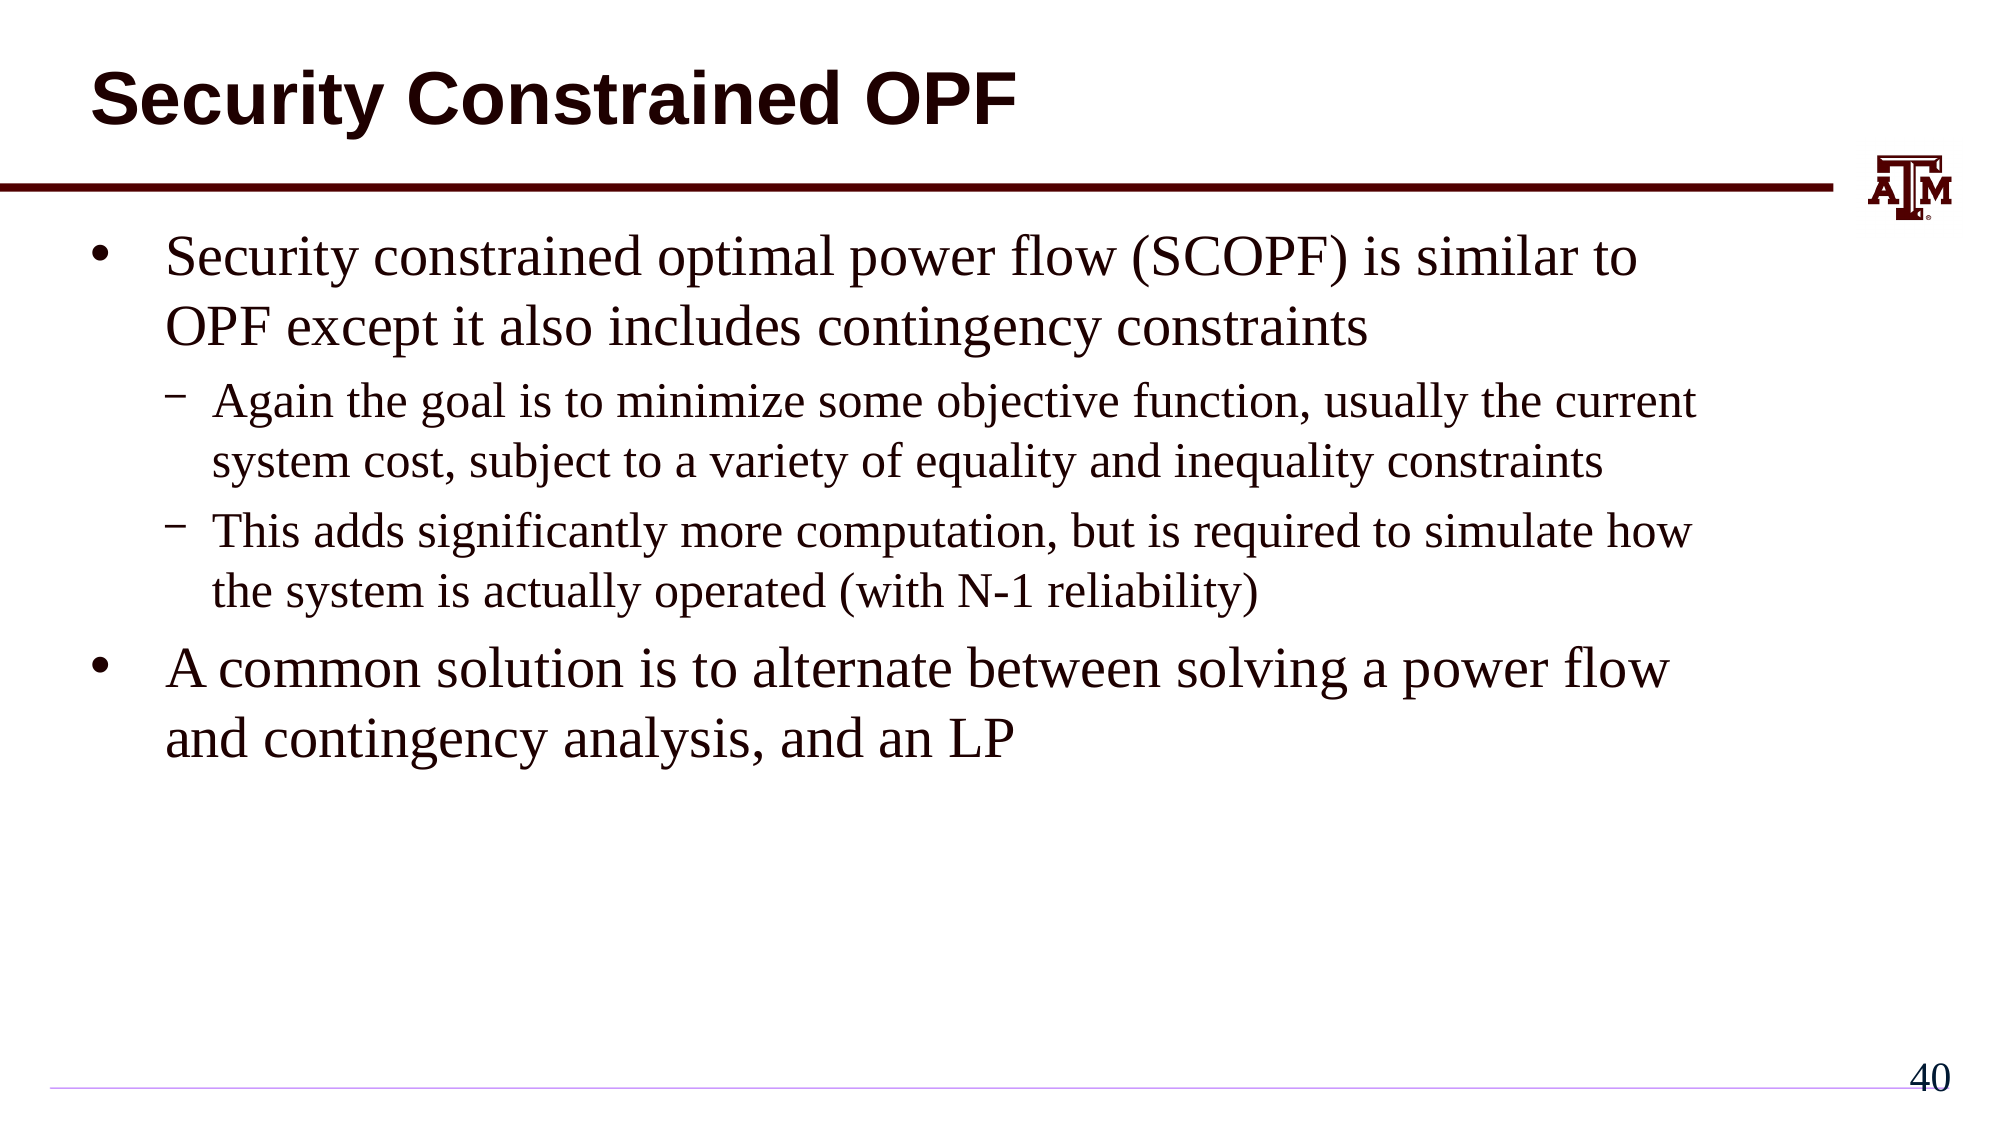

# Security Constrained OPF
Security constrained optimal power flow (SCOPF) is similar to OPF except it also includes contingency constraints
Again the goal is to minimize some objective function, usually the current system cost, subject to a variety of equality and inequality constraints
This adds significantly more computation, but is required to simulate how the system is actually operated (with N-1 reliability)
A common solution is to alternate between solving a power flow and contingency analysis, and an LP

40